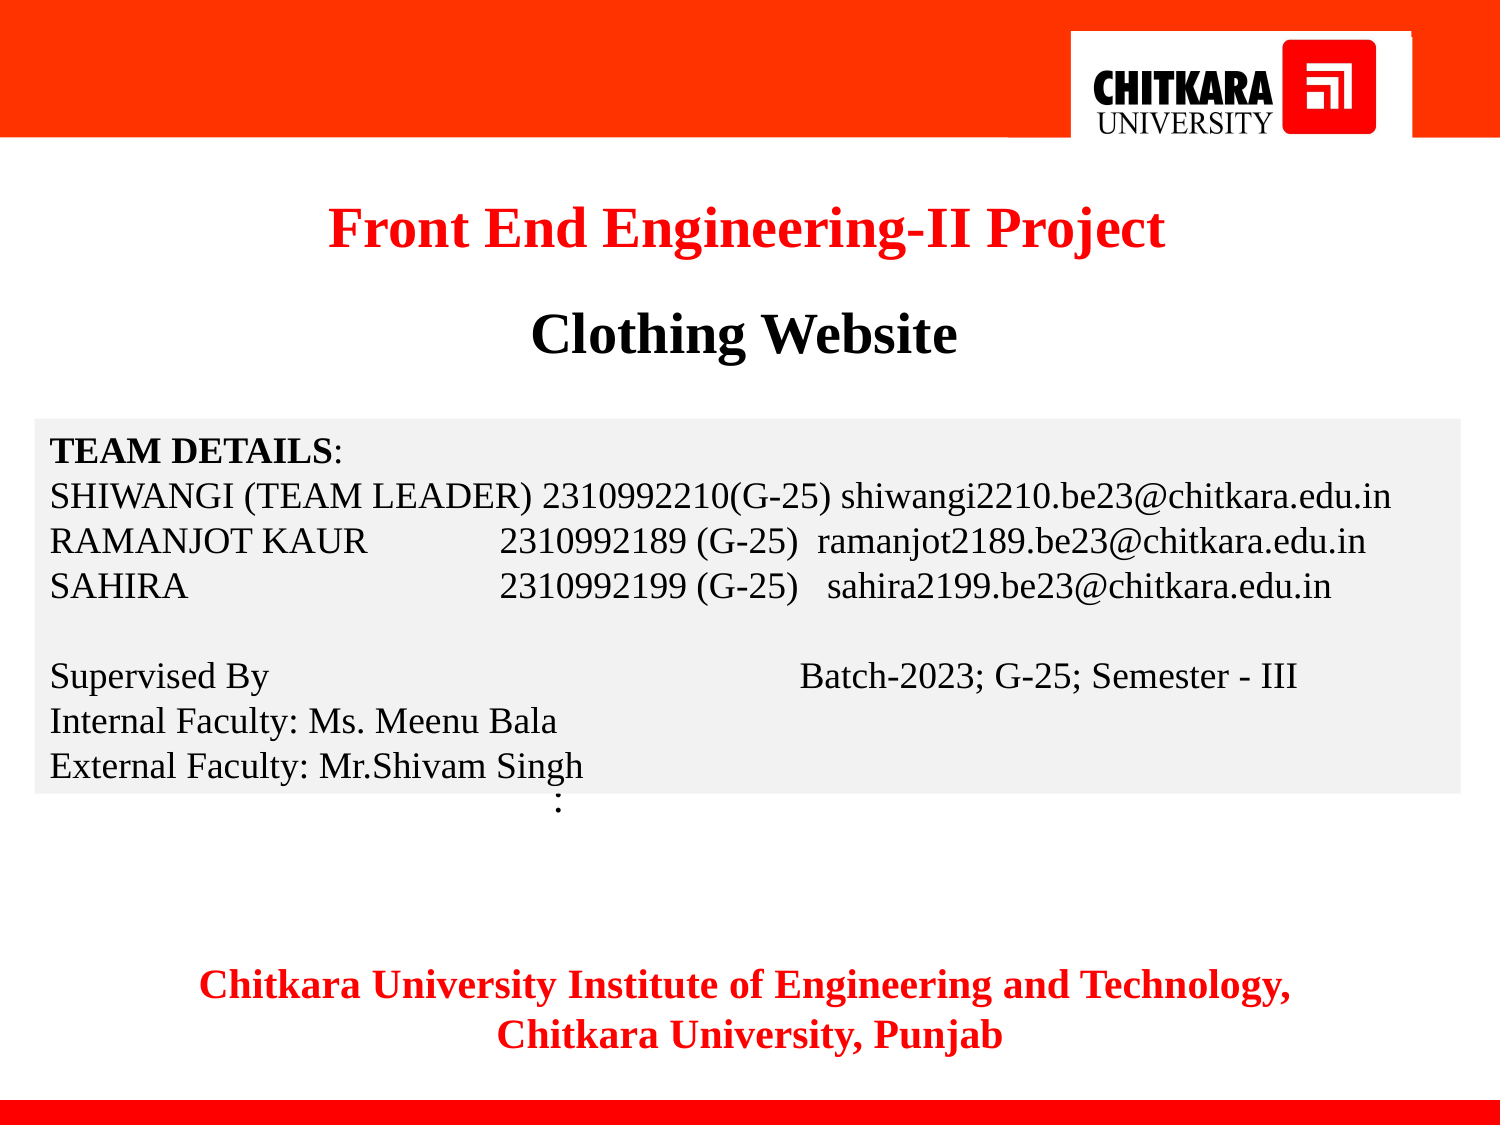

Front End Engineering-II Project

Clothing Website
TEAM DETAILS:
SHIWANGI (TEAM LEADER) 2310992210(G-25) shiwangi2210.be23@chitkara.edu.in
RAMANJOT KAUR	2310992189 (G-25)  ramanjot2189.be23@chitkara.edu.in
SAHIRA	 		2310992199 (G-25)   sahira2199.be23@chitkara.edu.in

Supervised By				Batch-2023; G-25; Semester - III
Internal Faculty: Ms. Meenu Bala
External Faculty: Mr.Shivam Singh
:

Chitkara University Institute of Engineering and Technology,
Chitkara University, Punjab